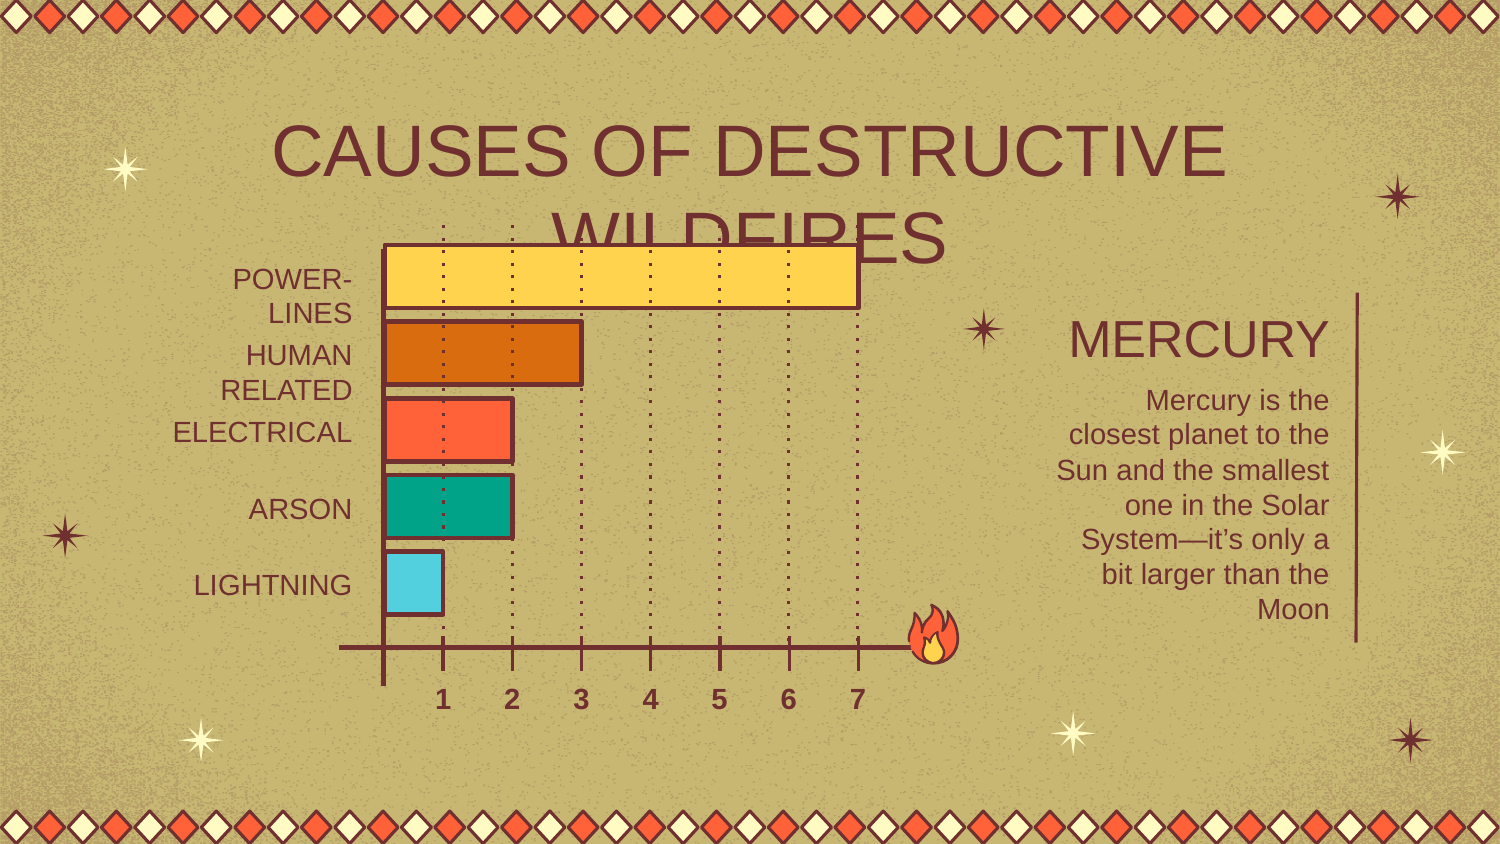

# CAUSES OF DESTRUCTIVE WILDFIRES

1
2
3
4
5
6
7

POWER-LINES
MERCURY

HUMAN RELATED
Mercury is the closest planet to the Sun and the smallest one in the Solar System—it’s only a bit larger than the Moon

ELECTRICAL

ARSON

LIGHTNING